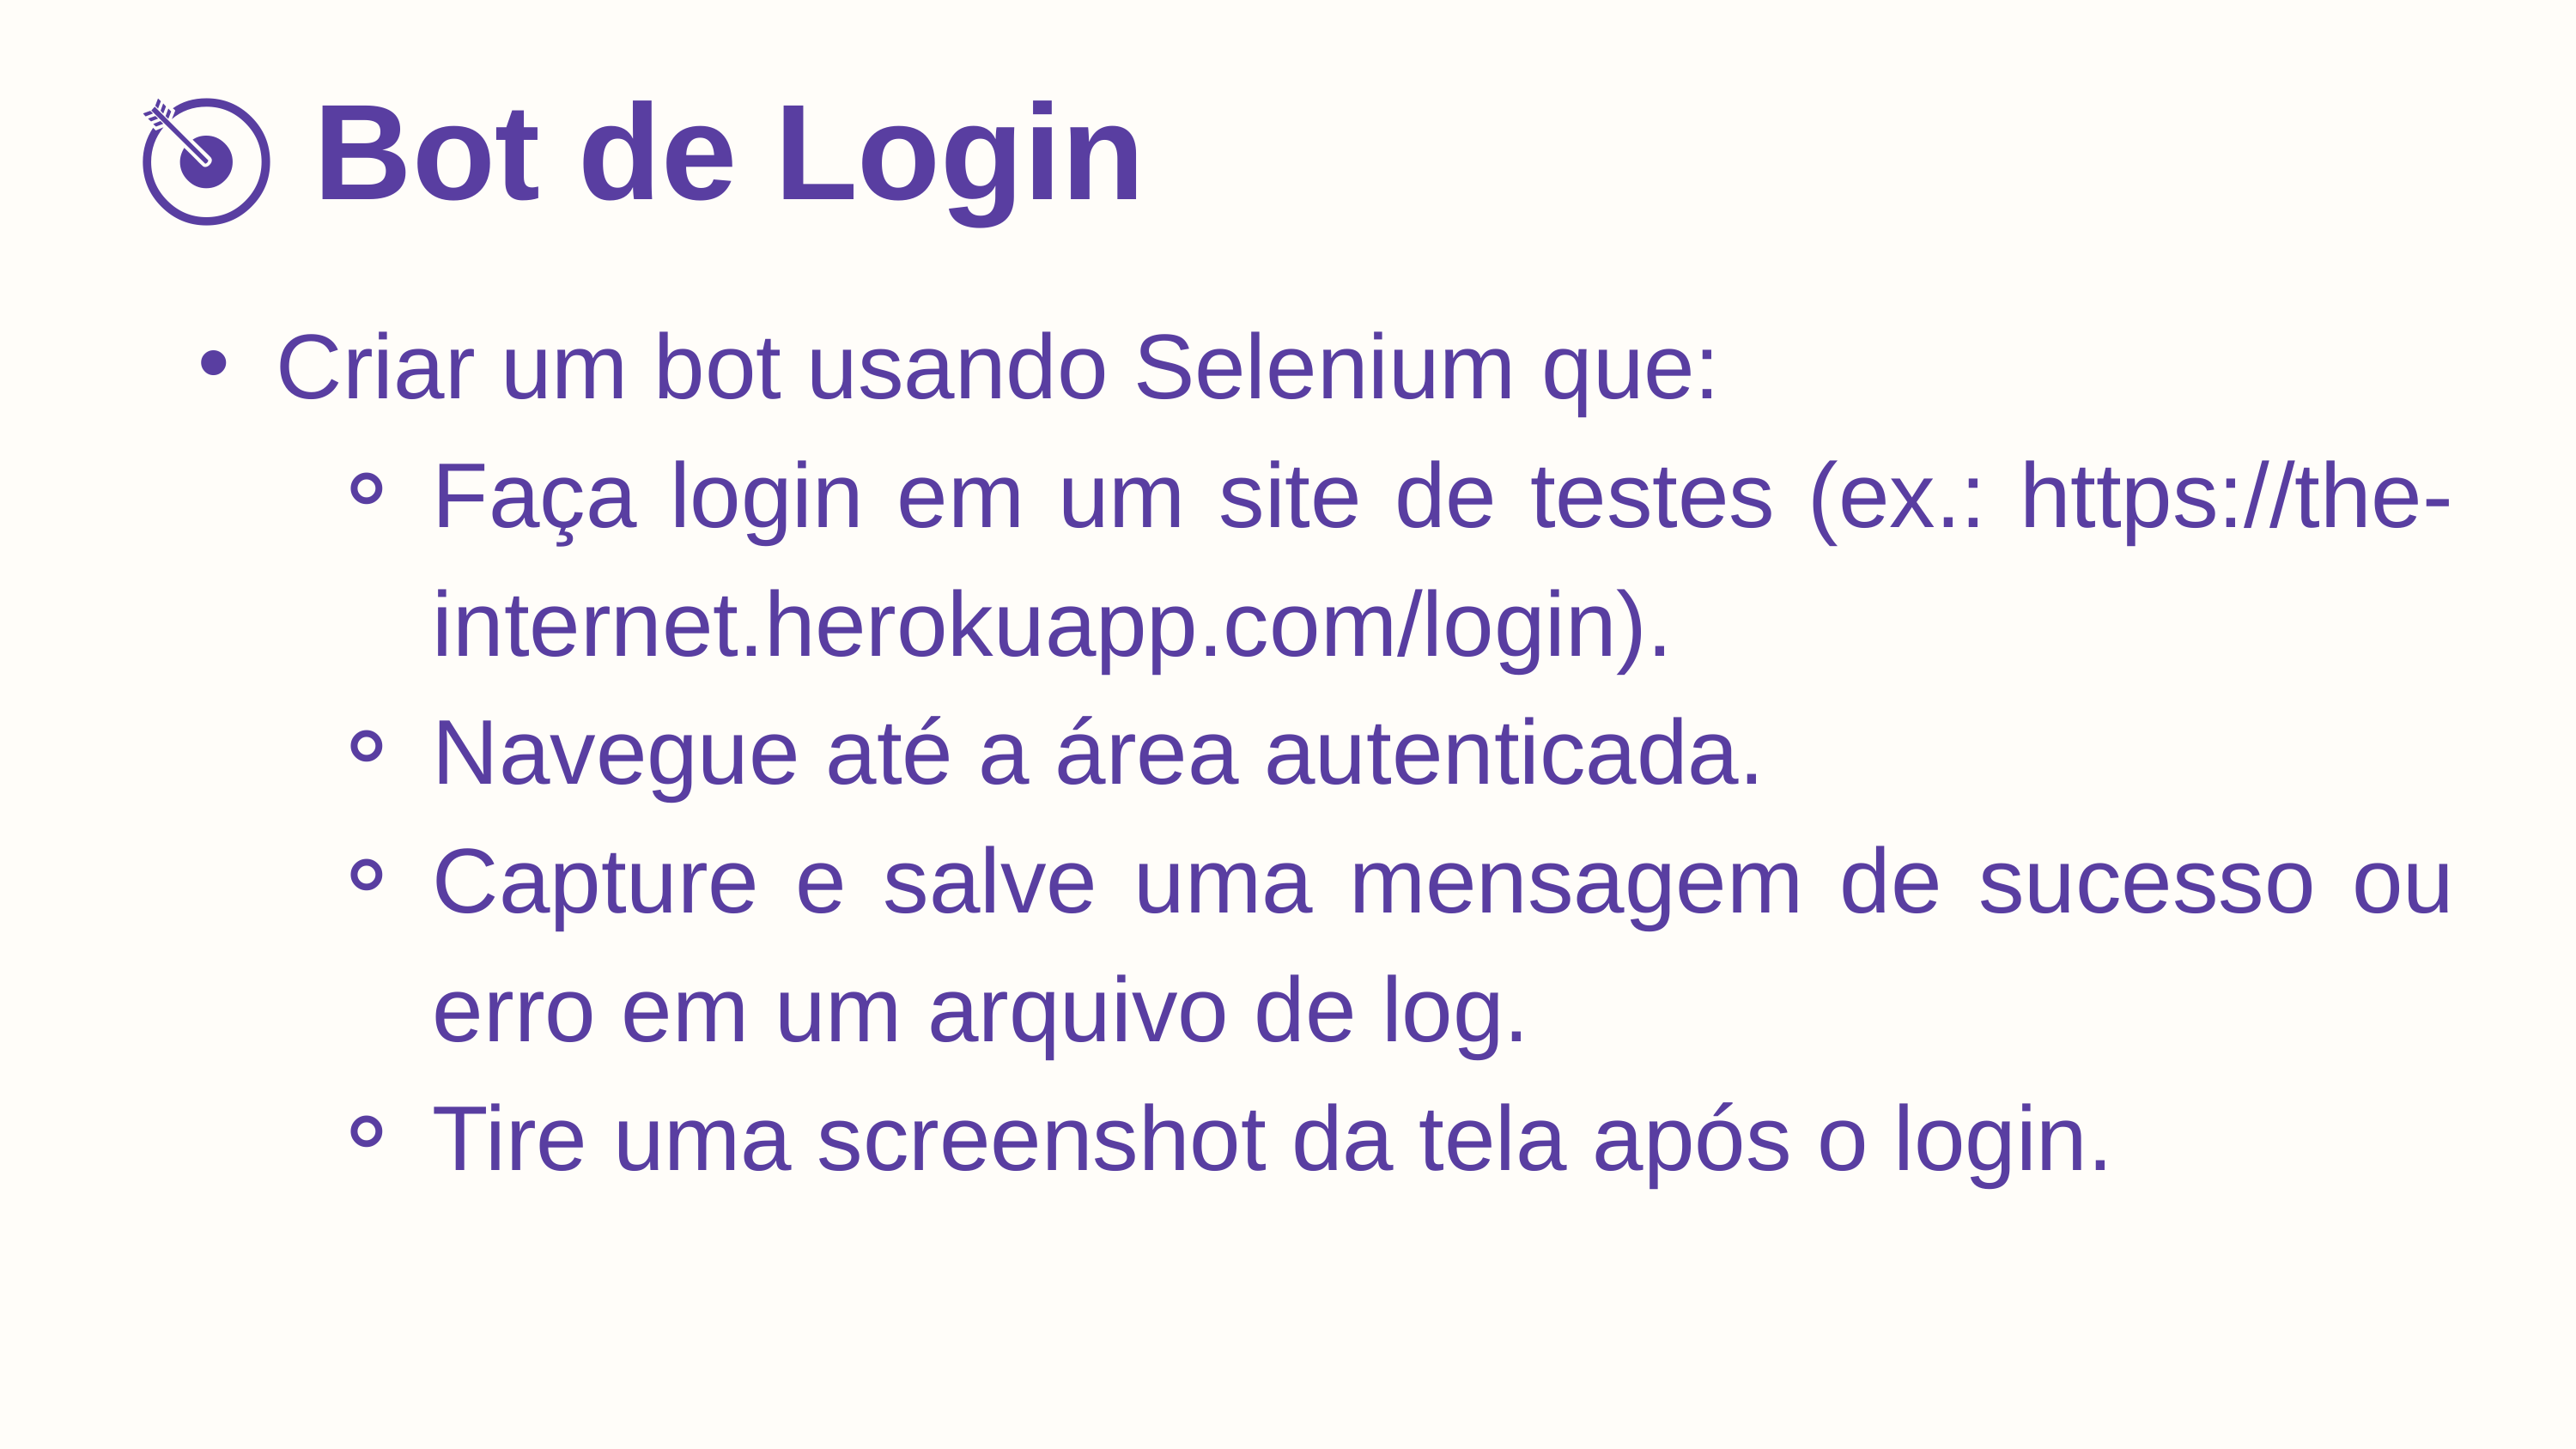

🎯 Bot de Login
Criar um bot usando Selenium que:
Faça login em um site de testes (ex.: https://the-internet.herokuapp.com/login).
Navegue até a área autenticada.
Capture e salve uma mensagem de sucesso ou erro em um arquivo de log.
Tire uma screenshot da tela após o login.